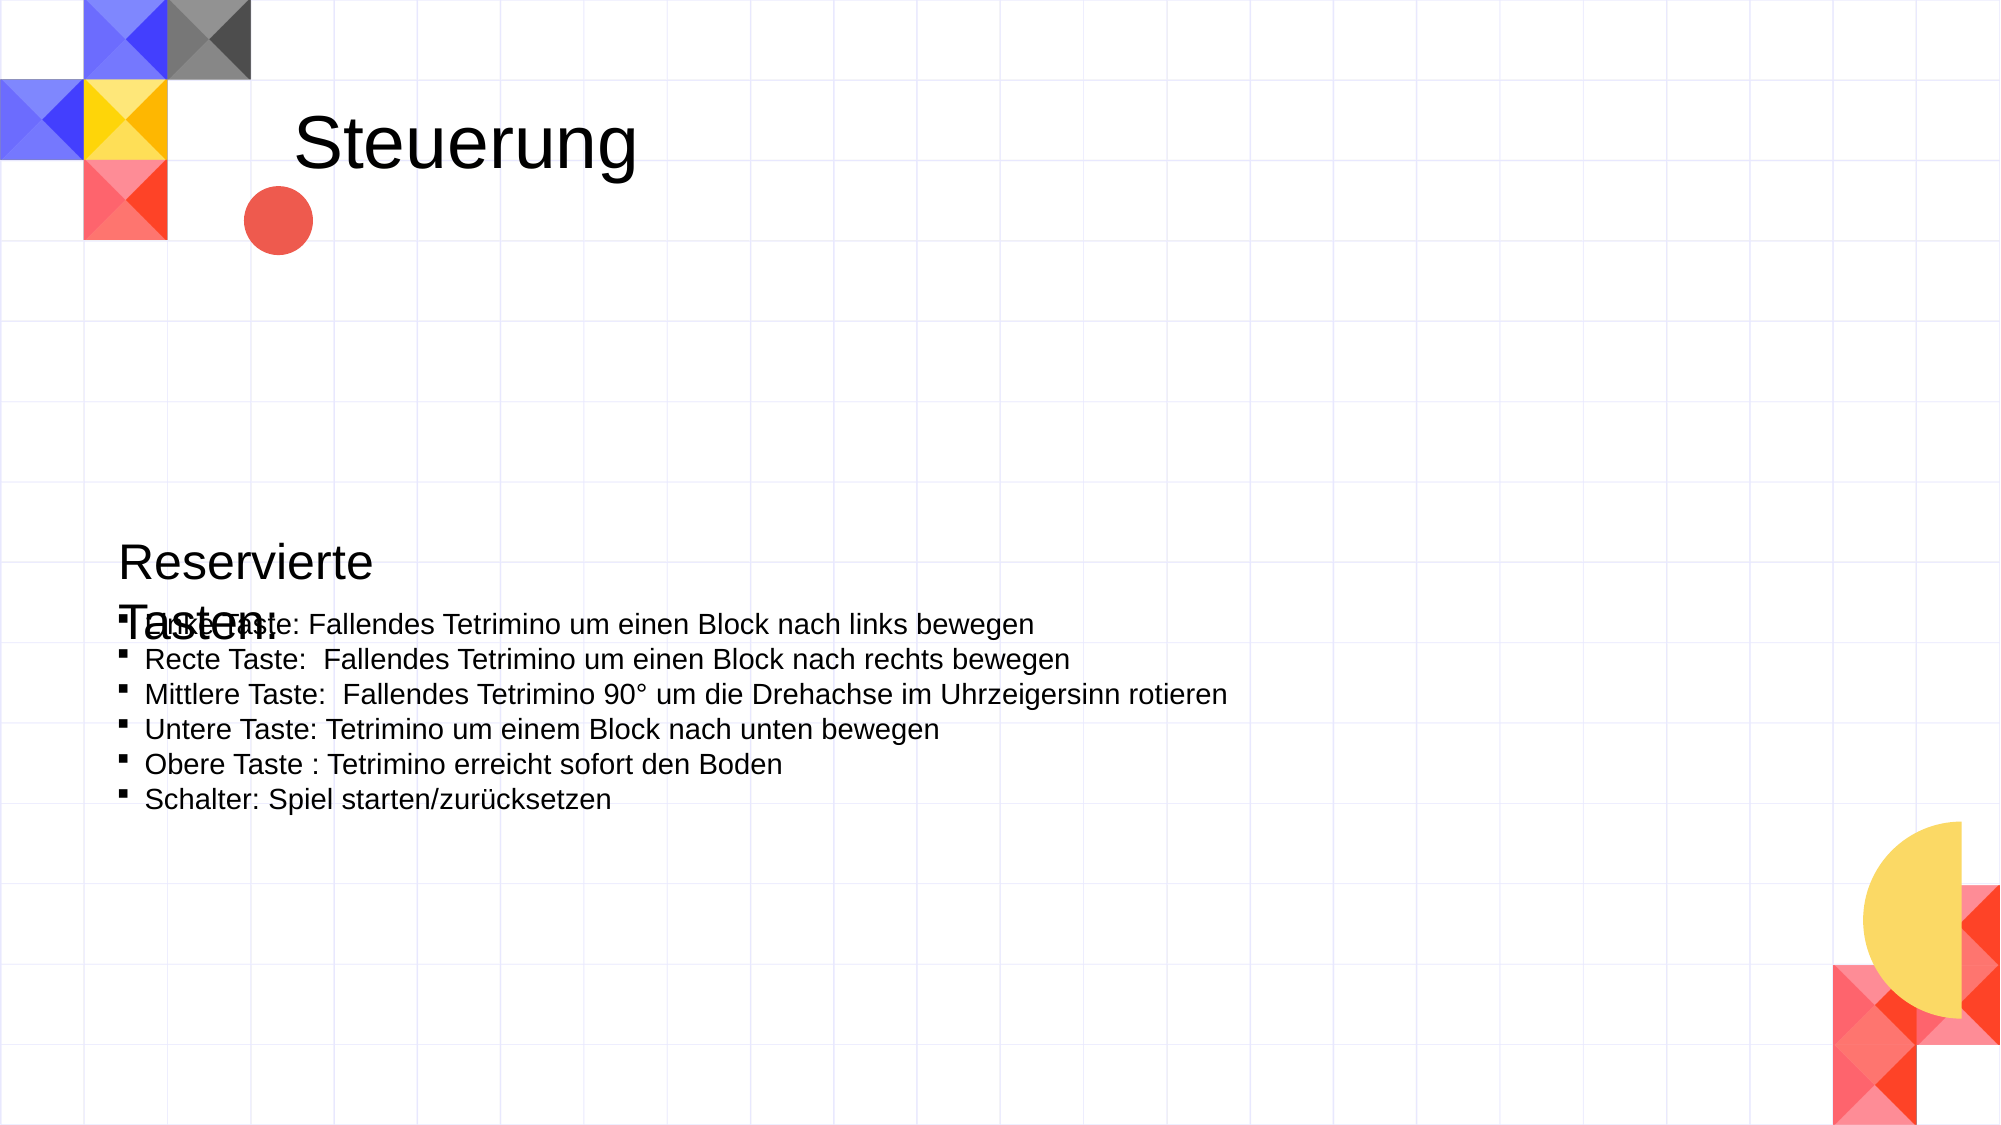

Steuerung
Reservierte Tasten:
Linke Taste: Fallendes Tetrimino um einen Block nach links bewegen
Recte Taste:  Fallendes Tetrimino um einen Block nach rechts bewegen
Mittlere Taste:  Fallendes Tetrimino 90° um die Drehachse im Uhrzeigersinn rotieren
Untere Taste: Tetrimino um einem Block nach unten bewegen
Obere Taste : Tetrimino erreicht sofort den Boden
Schalter: Spiel starten/zurücksetzen